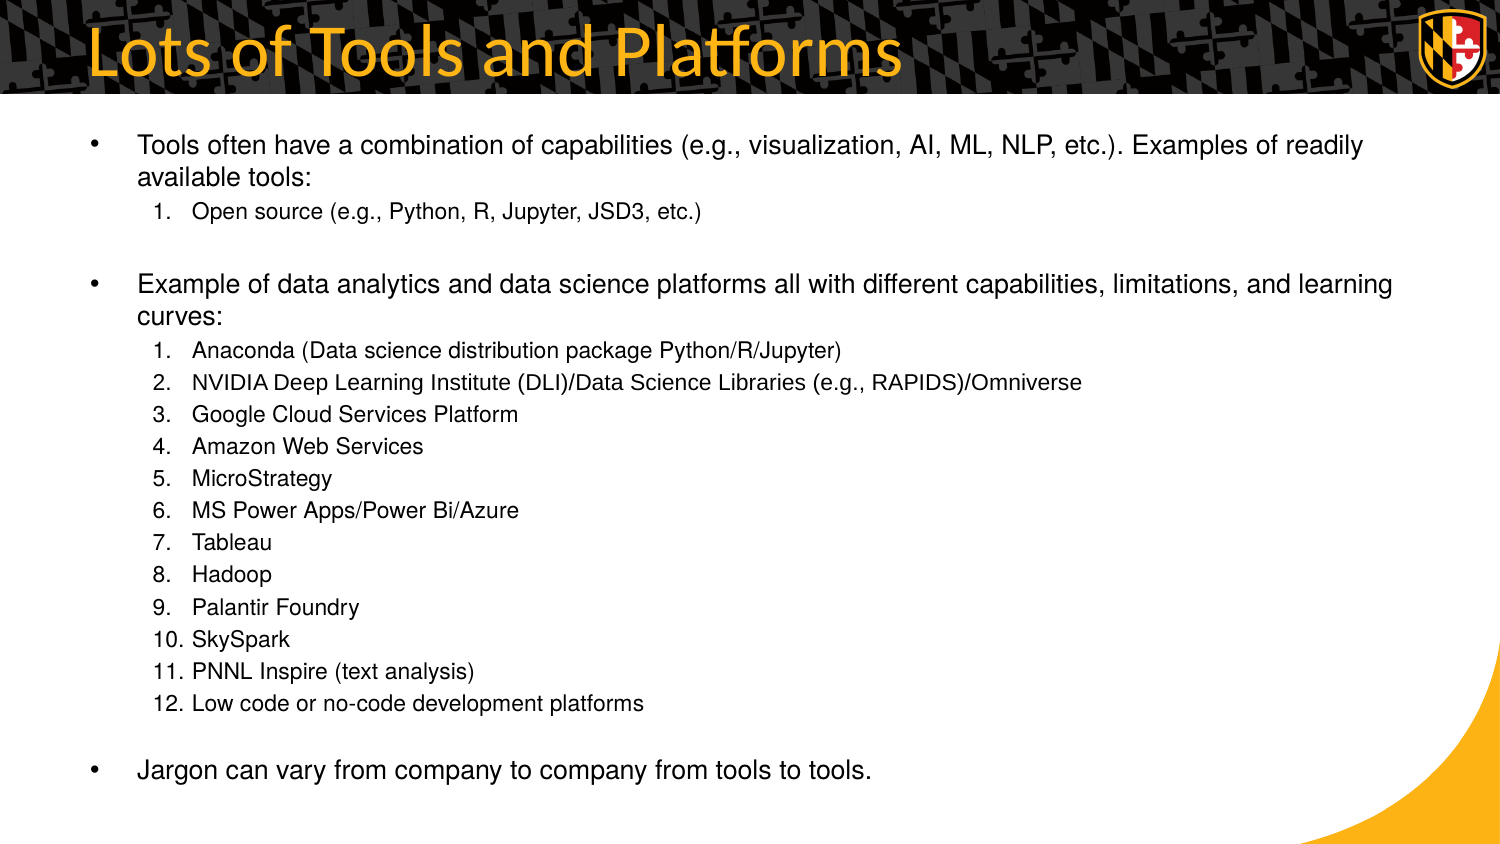

# Lots of Tools and Platforms
Tools often have a combination of capabilities (e.g., visualization, AI, ML, NLP, etc.). Examples of readily available tools:
Open source (e.g., Python, R, Jupyter, JSD3, etc.)

Example of data analytics and data science platforms all with different capabilities, limitations, and learning curves:
Anaconda (Data science distribution package Python/R/Jupyter)
NVIDIA Deep Learning Institute (DLI)/Data Science Libraries (e.g., RAPIDS)/Omniverse
Google Cloud Services Platform
Amazon Web Services
MicroStrategy
MS Power Apps/Power Bi/Azure
Tableau
Hadoop
Palantir Foundry
SkySpark
PNNL Inspire (text analysis)
Low code or no-code development platforms

Jargon can vary from company to company from tools to tools.